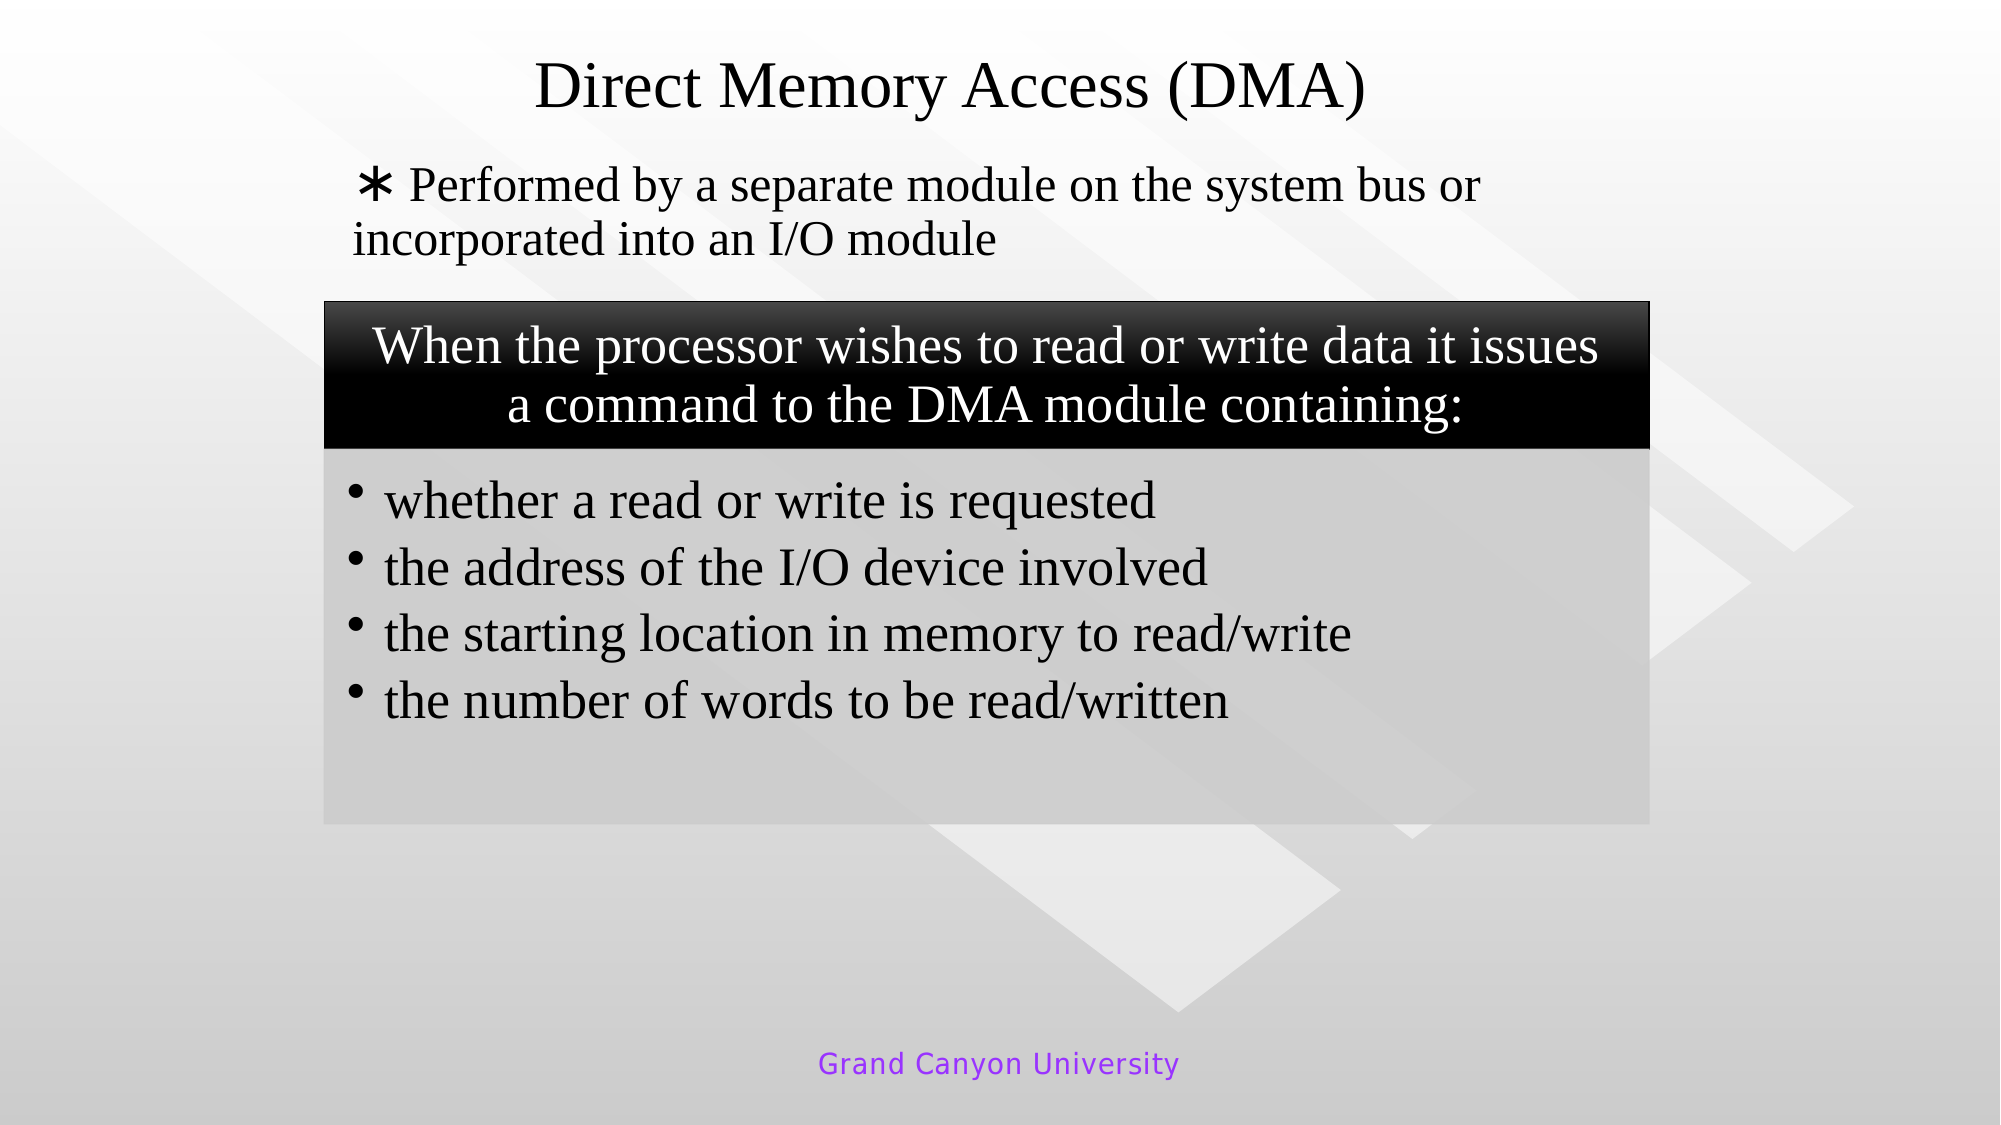

# Direct Memory Access (DMA)
 Performed by a separate module on the system bus or incorporated into an I/O module
When the processor wishes to read or write data it issues a command to the DMA module containing:
whether a read or write is requested
the address of the I/O device involved
the starting location in memory to read/write
the number of words to be read/written

Grand Canyon University